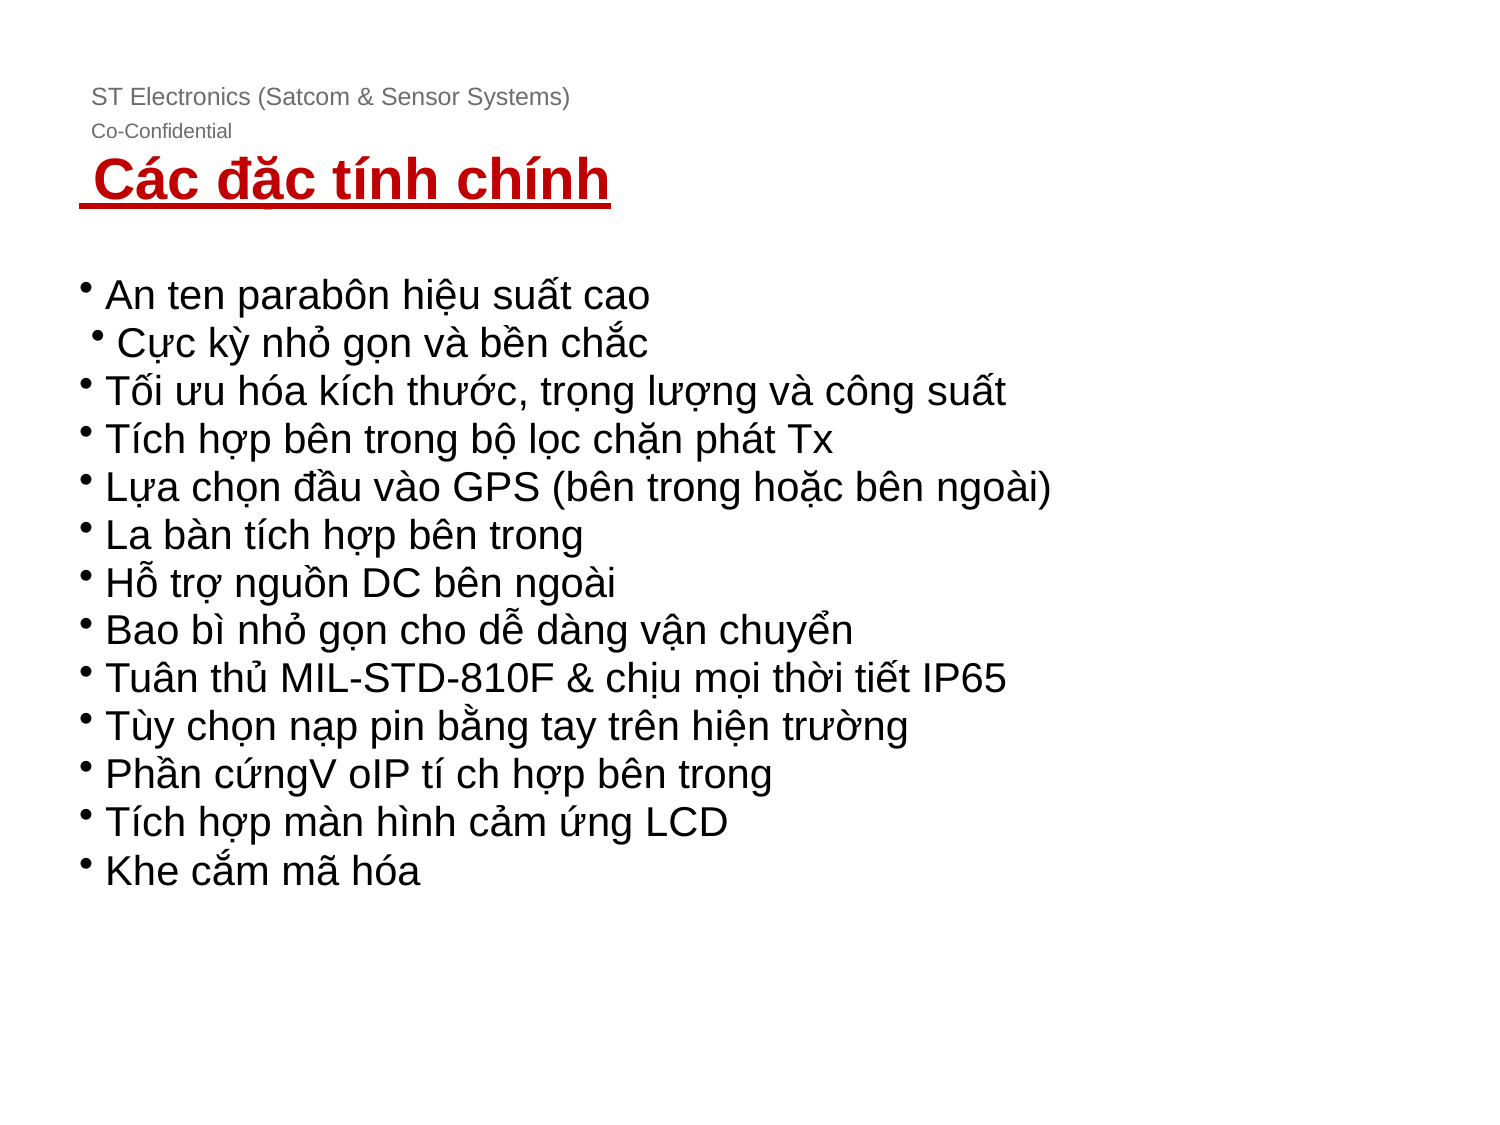

ST Electronics (Satcom & Sensor Systems)
Co-Confidential
 Các đặc tính chính

An ten parabôn hiệu suất cao
Cực kỳ nhỏ gọn và bền chắc
Tối ưu hóa kích thước, trọng lượng và công suất
Tích hợp bên trong bộ lọc chặn phát Tx
Lựa chọn đầu vào GPS (bên trong hoặc bên ngoài)
La bàn tích hợp bên trong
Hỗ trợ nguồn DC bên ngoài
Bao bì nhỏ gọn cho dễ dàng vận chuyển
Tuân thủ MIL-STD-810F & chịu mọi thời tiết IP65
Tùy chọn nạp pin bằng tay trên hiện trường
Phần cứngV oIP tí ch hợp bên trong
Tích hợp màn hình cảm ứng LCD
Khe cắm mã hóa